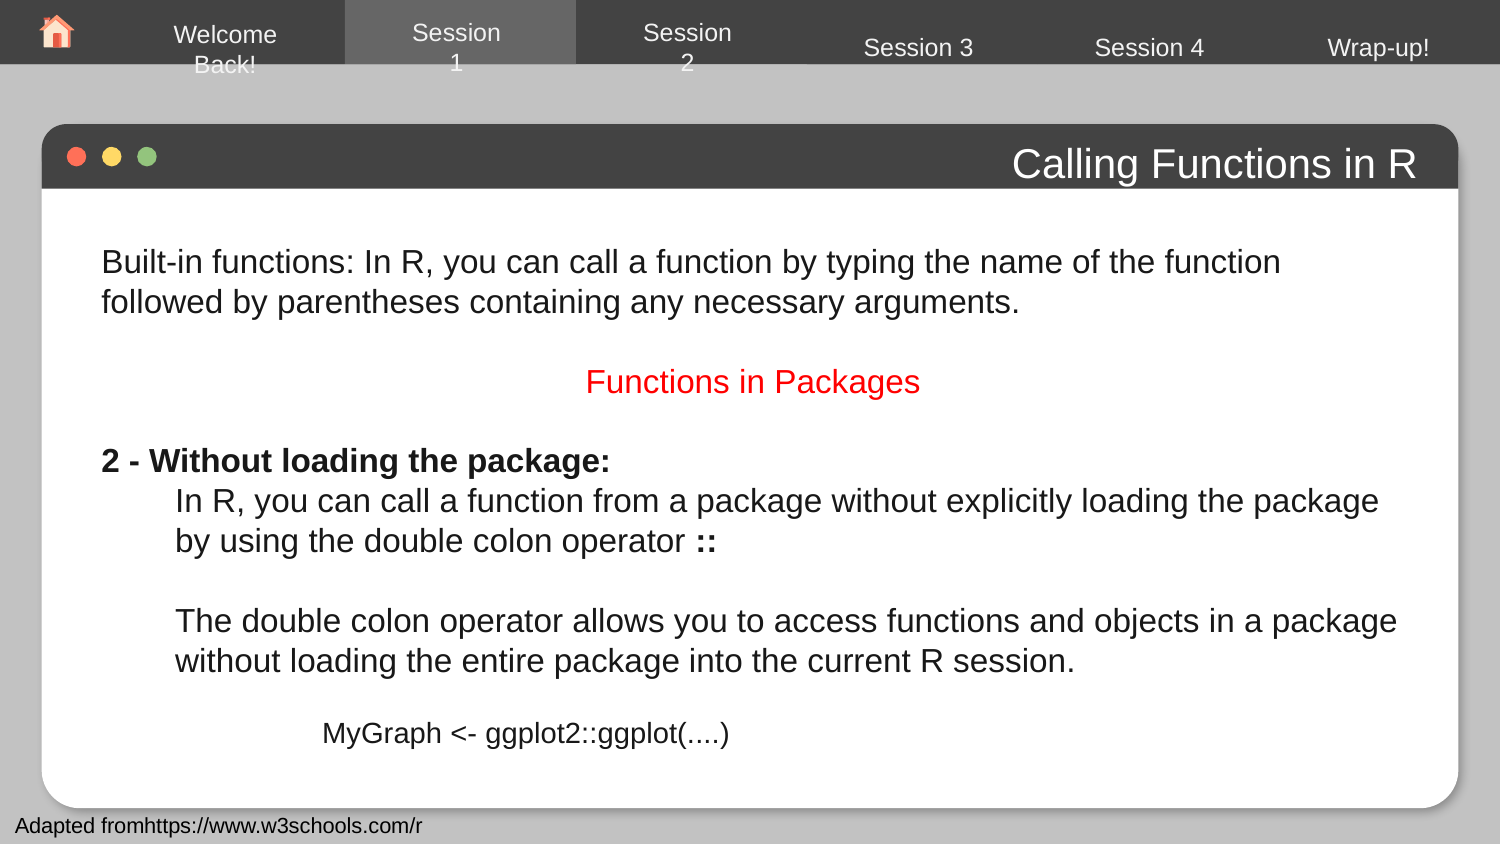

Session 2
Session 4
Wrap-up!
Session 3
Session 1
Welcome Back!
# Calling Functions in R
Built-in functions: In R, you can call a function by typing the name of the function followed by parentheses containing any necessary arguments.

Functions in Packages

2 - Without loading the package:
In R, you can call a function from a package without explicitly loading the package by using the double colon operator ::

The double colon operator allows you to access functions and objects in a package without loading the entire package into the current R session.

MyGraph <- ggplot2::ggplot(....)
Adapted fromhttps://www.w3schools.com/r